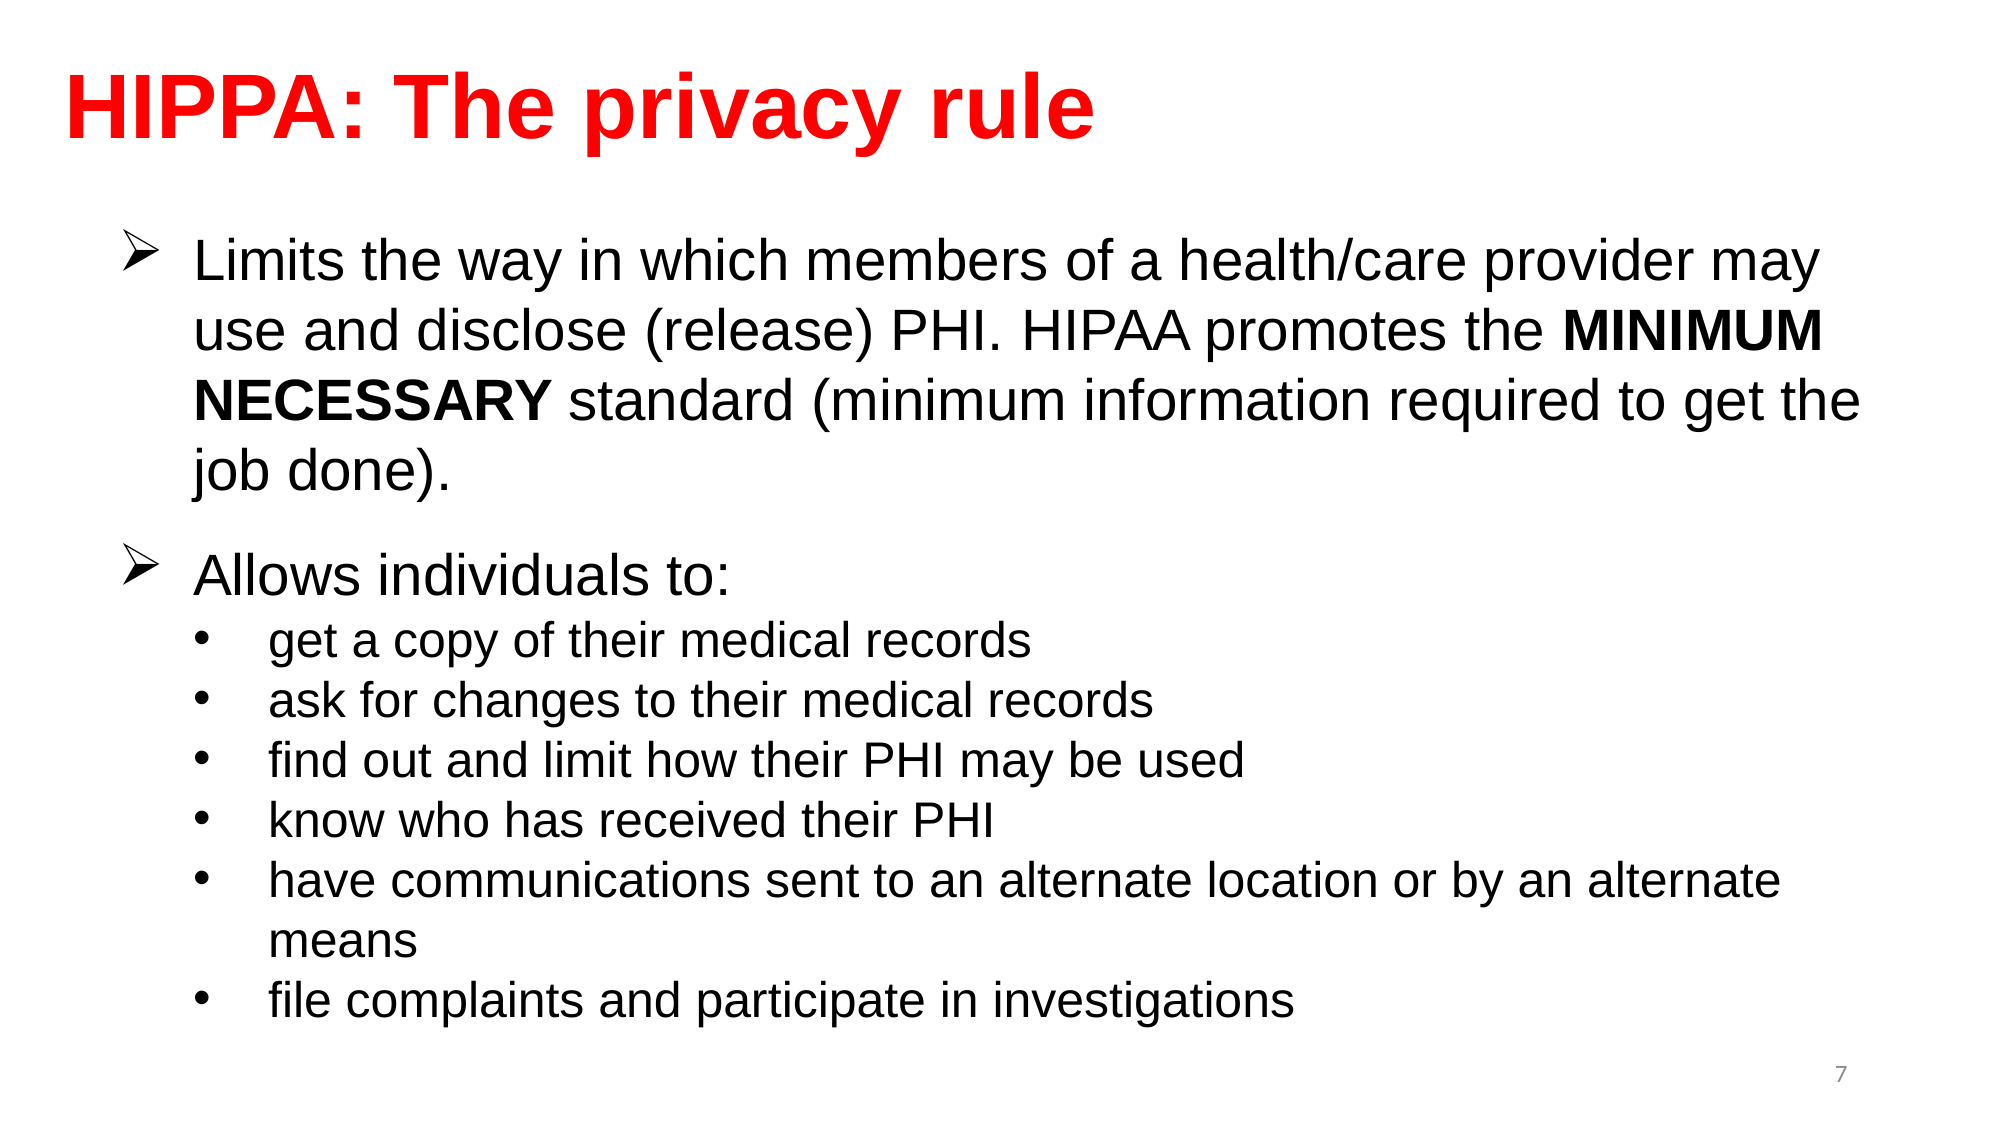

# HIPPA: The privacy rule
Limits the way in which members of a health/care provider may use and disclose (release) PHI. HIPAA promotes the MINIMUM NECESSARY standard (minimum information required to get the job done).

Allows individuals to:
get a copy of their medical records
ask for changes to their medical records
find out and limit how their PHI may be used
know who has received their PHI
have communications sent to an alternate location or by an alternate means
file complaints and participate in investigations
7